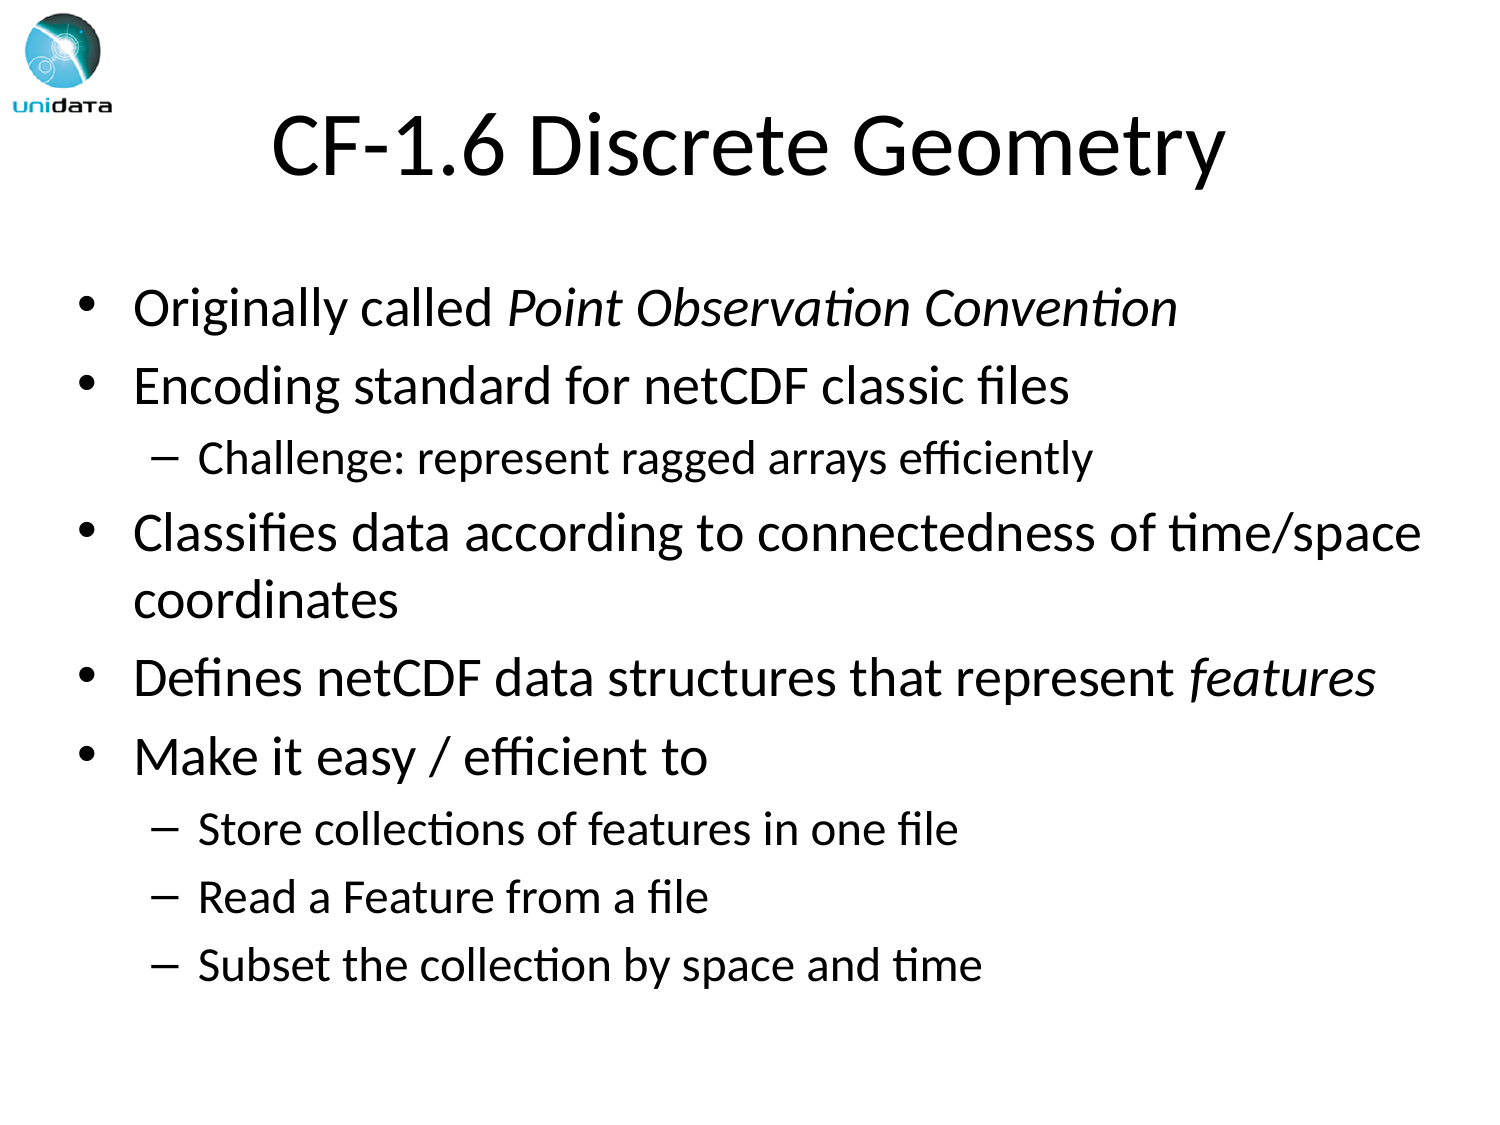

# CF-1.6 Discrete Geometry
Originally called Point Observation Convention
Encoding standard for netCDF classic files
Challenge: represent ragged arrays efficiently
Classifies data according to connectedness of time/space coordinates
Defines netCDF data structures that represent features
Make it easy / efficient to
Store collections of features in one file
Read a Feature from a file
Subset the collection by space and time